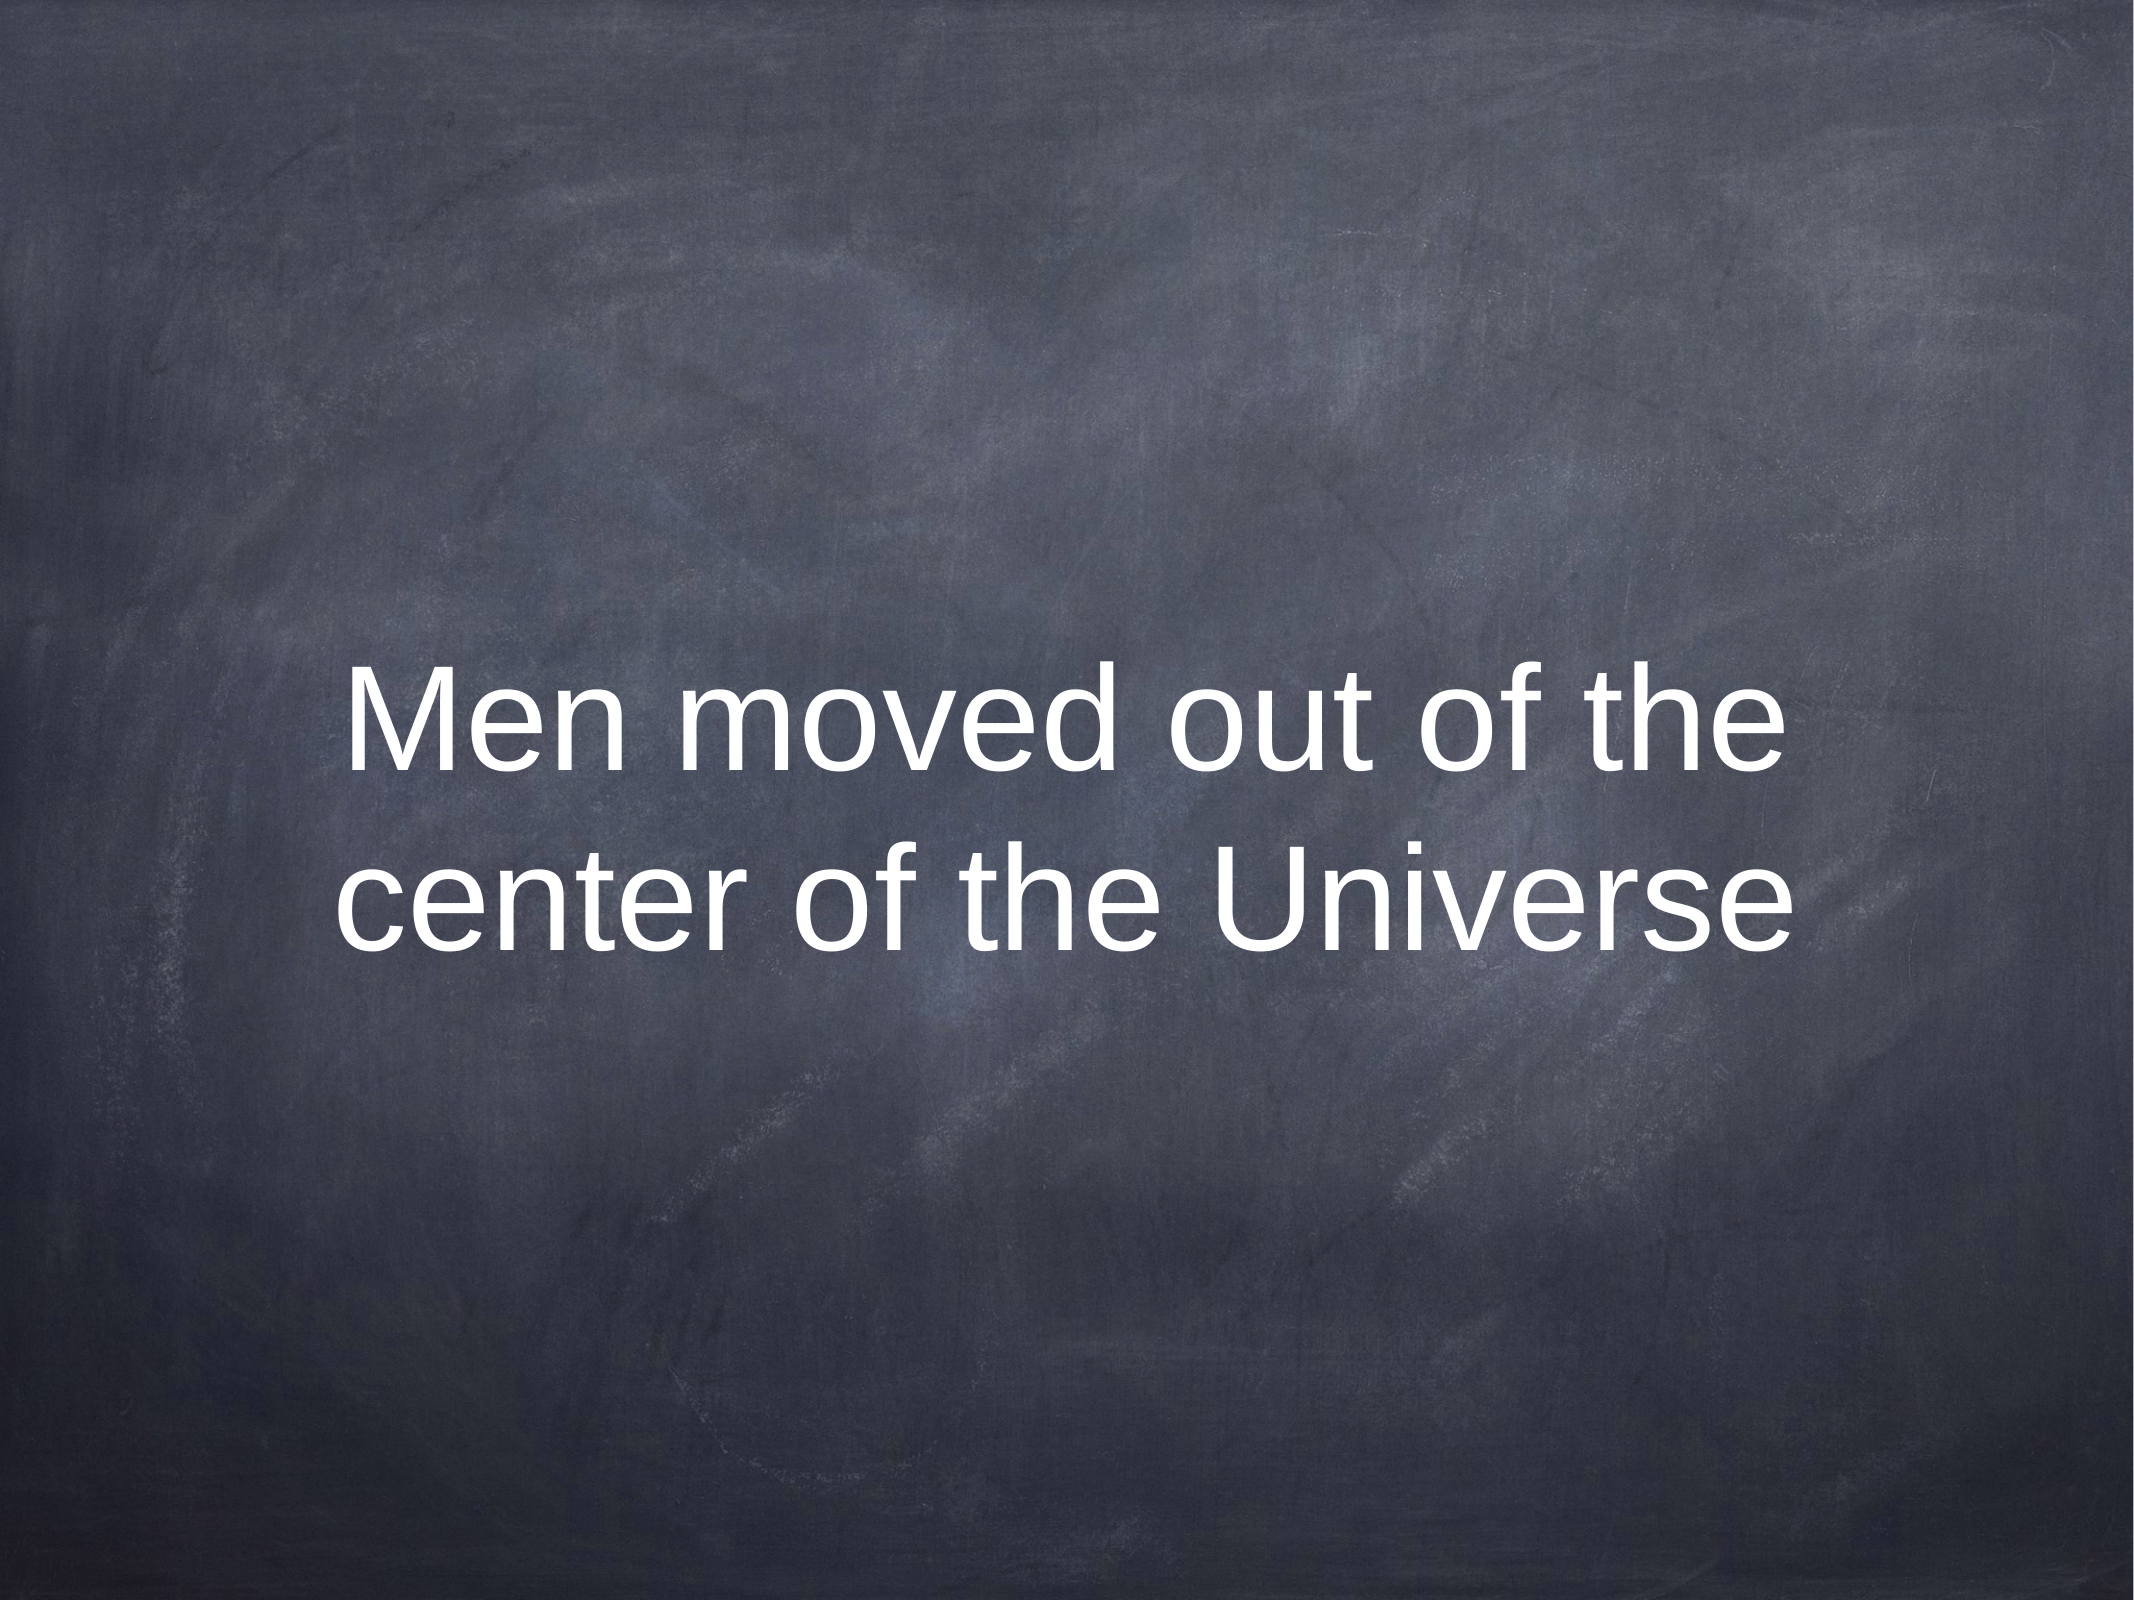

# Men moved out of the center of the Universe